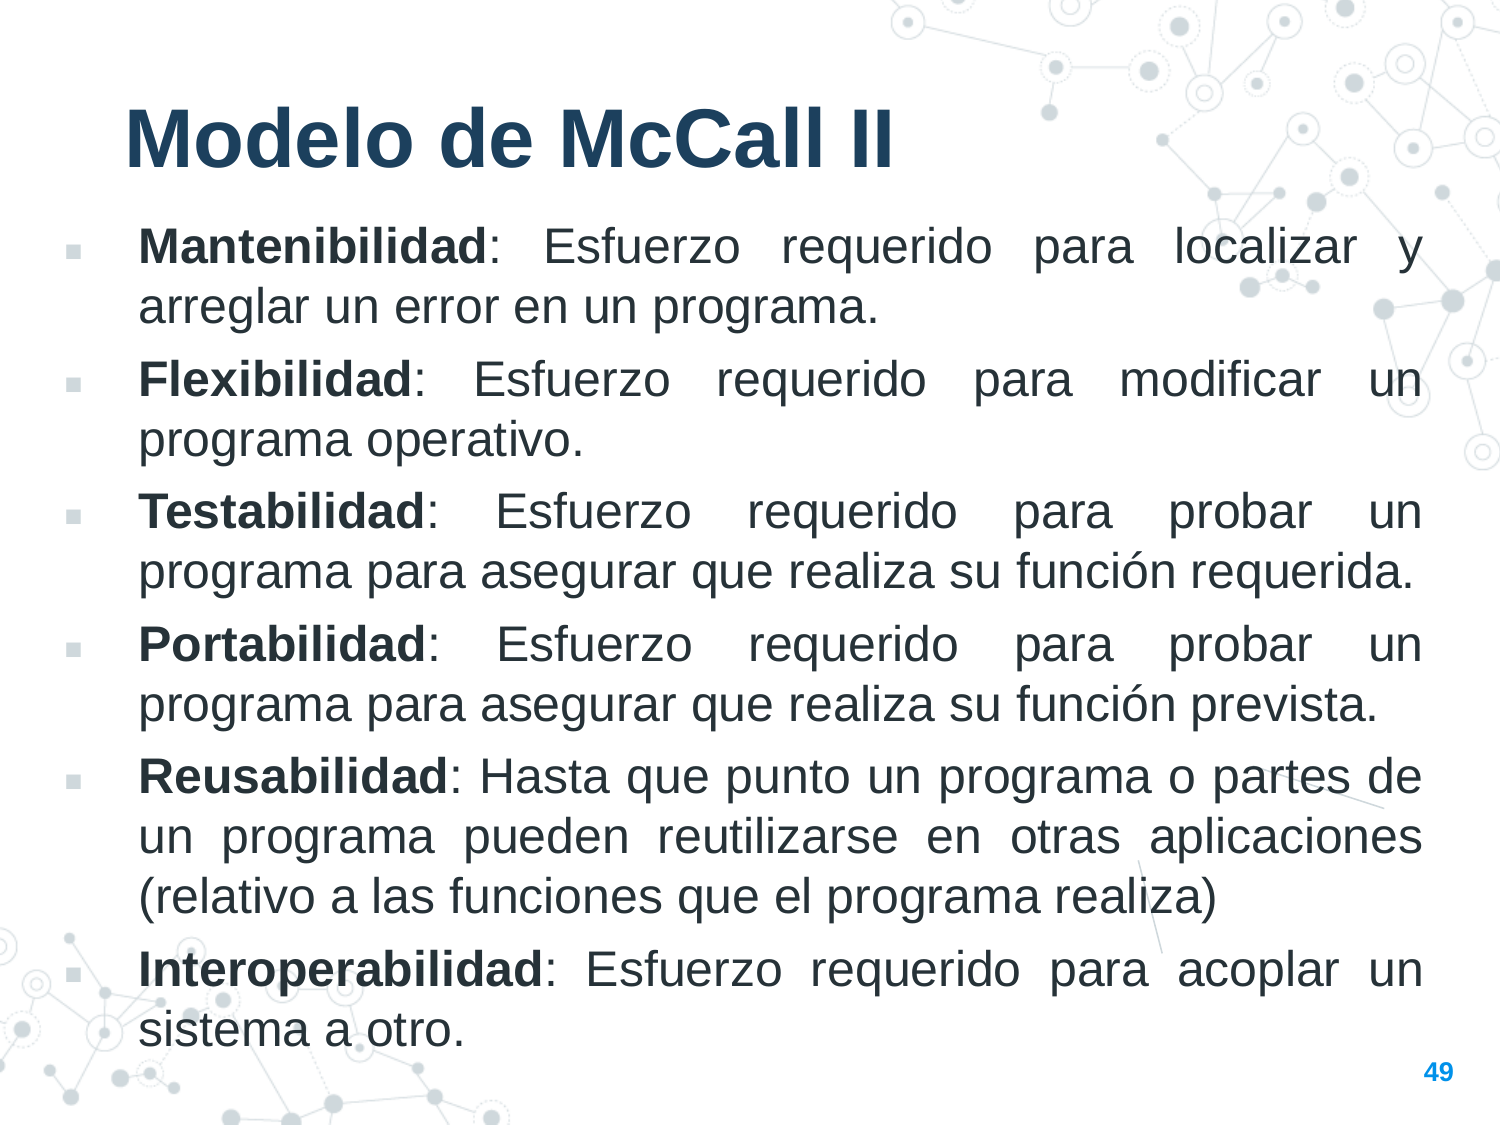

Modelo de McCall II
Mantenibilidad: Esfuerzo requerido para localizar y arreglar un error en un programa.
Flexibilidad: Esfuerzo requerido para modificar un programa operativo.
Testabilidad: Esfuerzo requerido para probar un programa para asegurar que realiza su función requerida.
Portabilidad: Esfuerzo requerido para probar un programa para asegurar que realiza su función prevista.
Reusabilidad: Hasta que punto un programa o partes de un programa pueden reutilizarse en otras aplicaciones (relativo a las funciones que el programa realiza)
Interoperabilidad: Esfuerzo requerido para acoplar un sistema a otro.

49